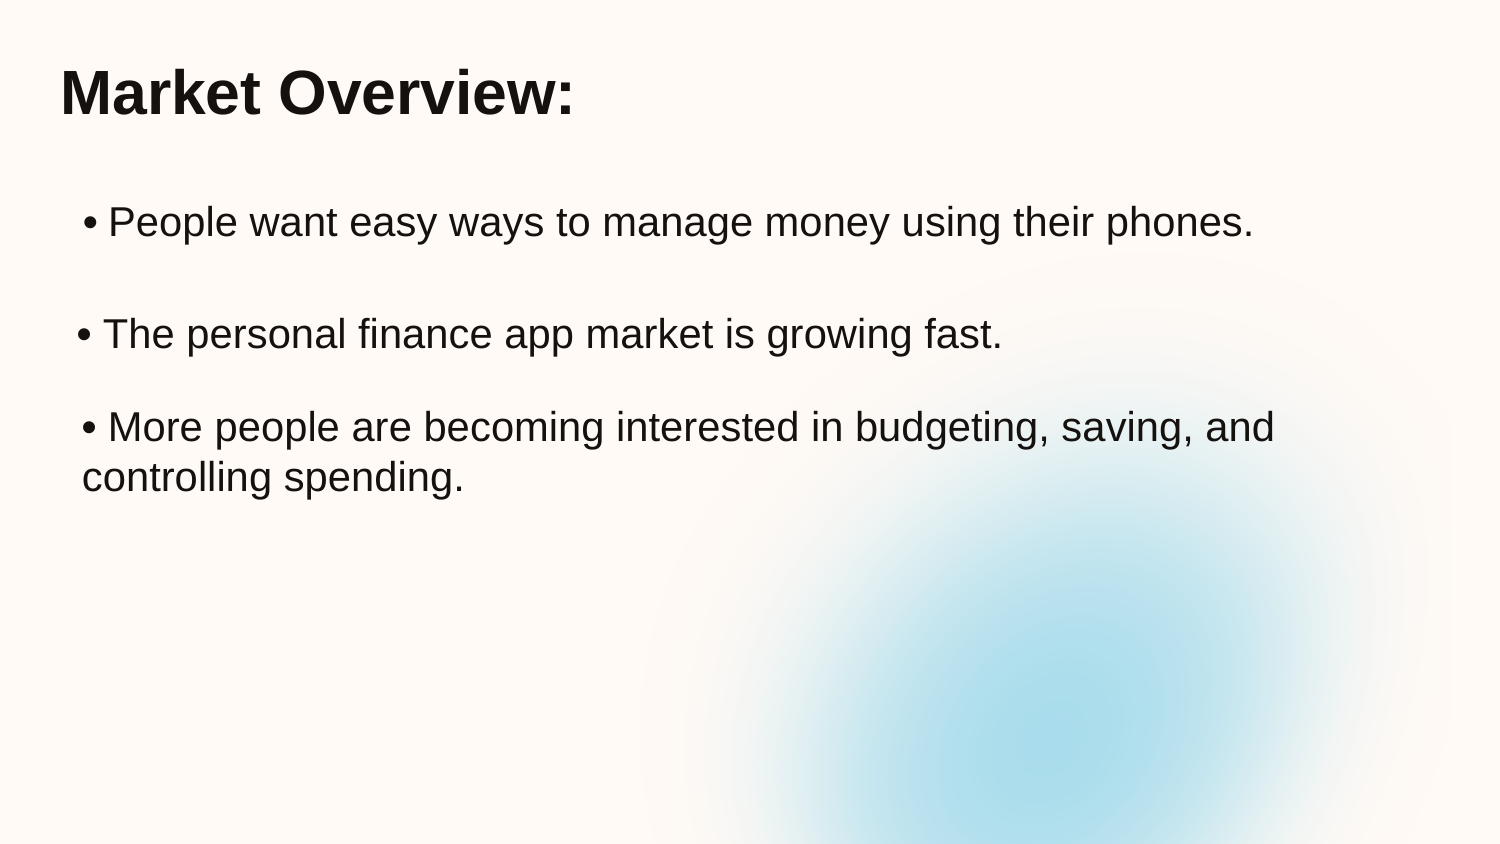

# Market Overview:
• People want easy ways to manage money using their phones.
• The personal finance app market is growing fast.
• More people are becoming interested in budgeting, saving, and  controlling spending.